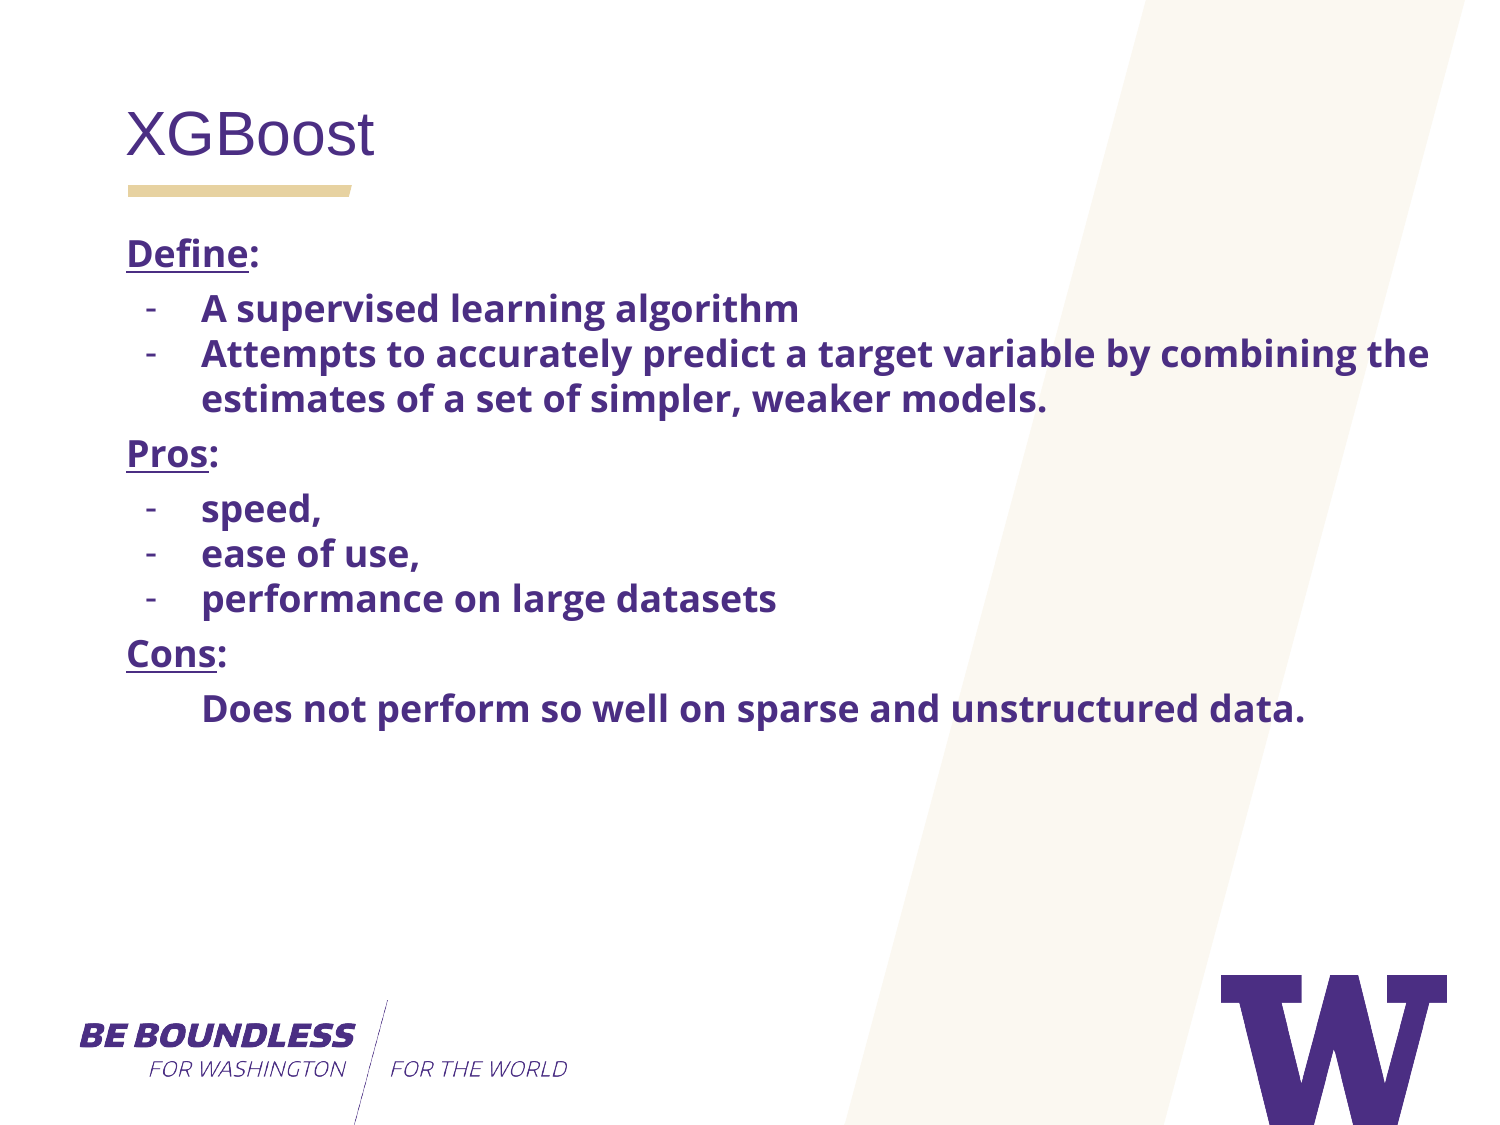

XGBoost
Define:
A supervised learning algorithm
Attempts to accurately predict a target variable by combining the estimates of a set of simpler, weaker models.
Pros:
speed,
ease of use,
performance on large datasets
Cons:
Does not perform so well on sparse and unstructured data.